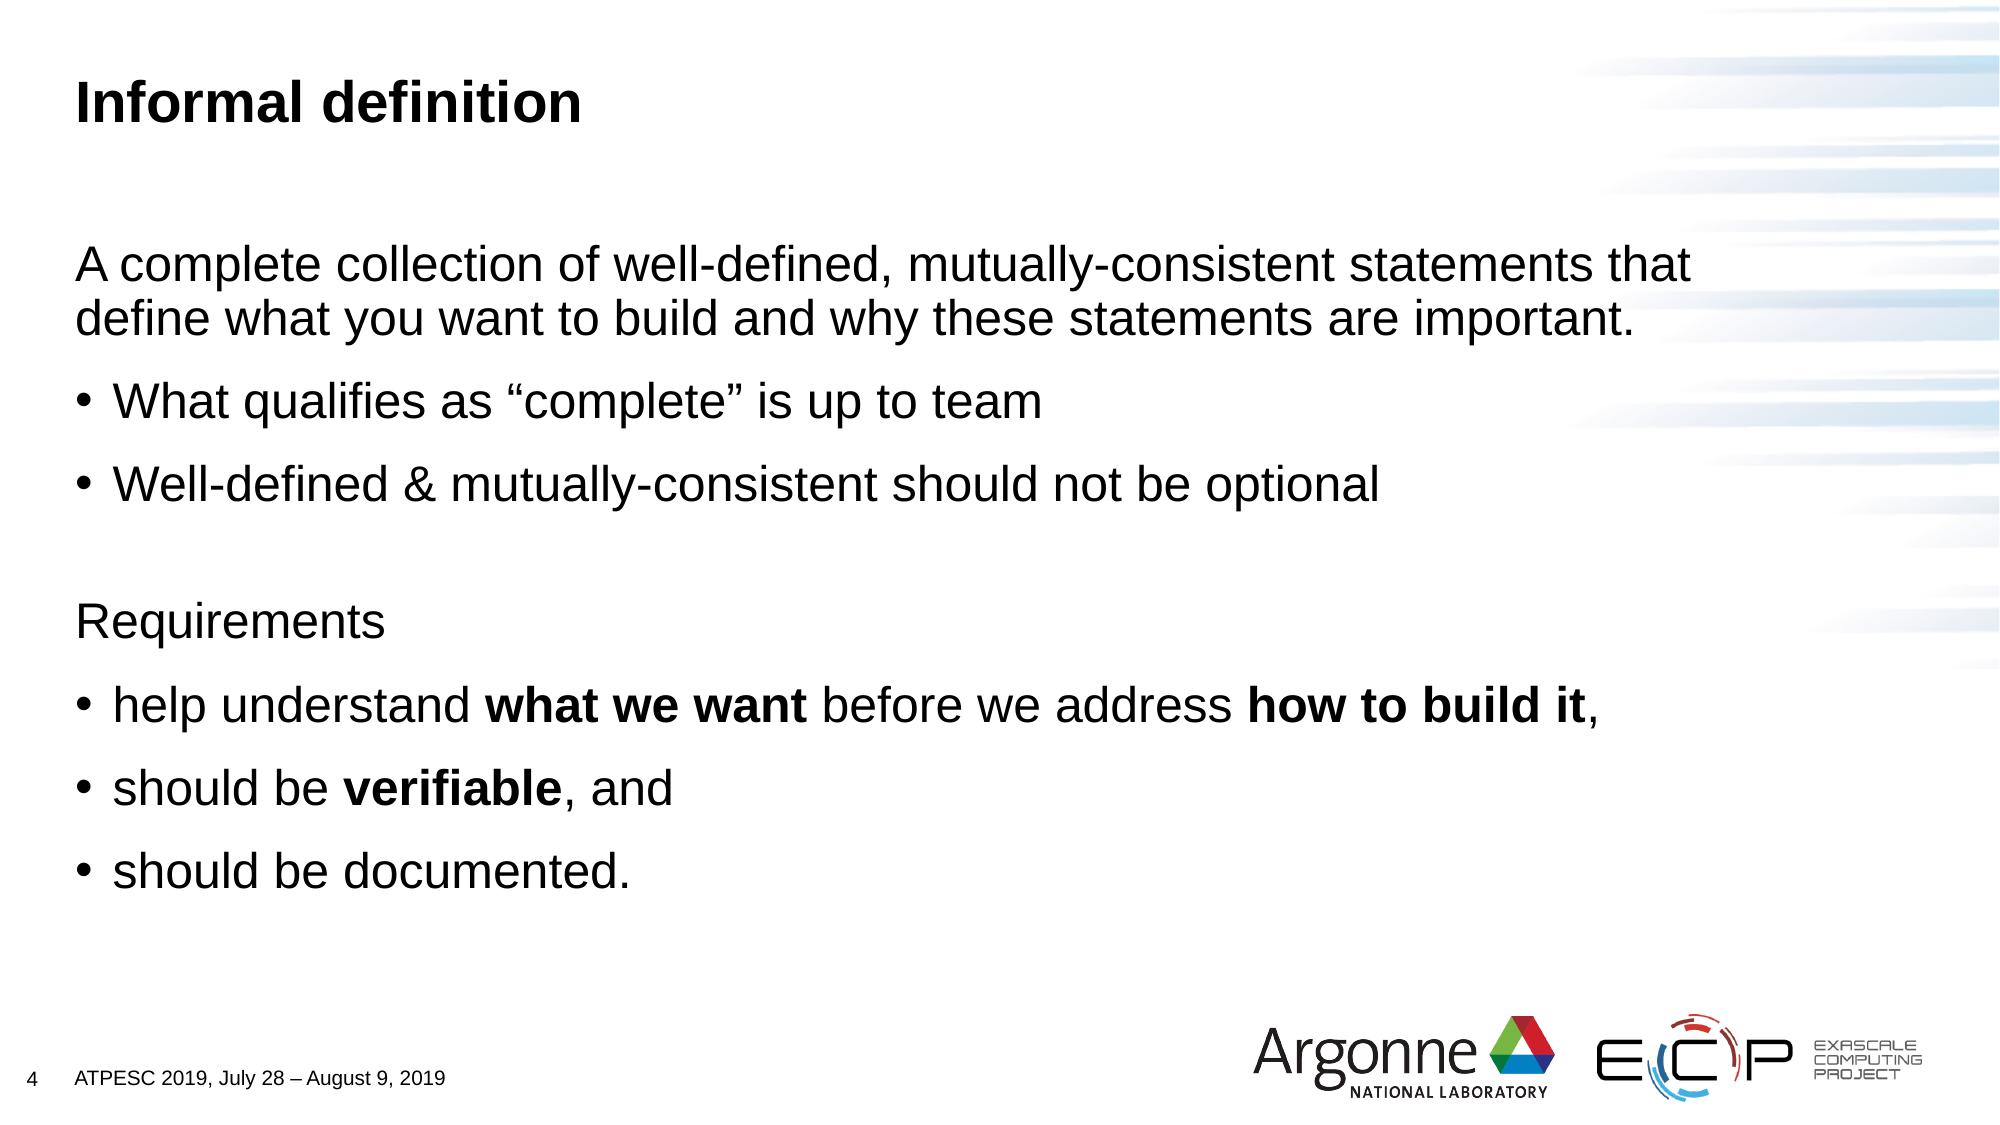

# Informal definition
A complete collection of well-defined, mutually-consistent statements that define what you want to build and why these statements are important.
What qualifies as “complete” is up to team
Well-defined & mutually-consistent should not be optional

Requirements
help understand what we want before we address how to build it,
should be verifiable, and
should be documented.